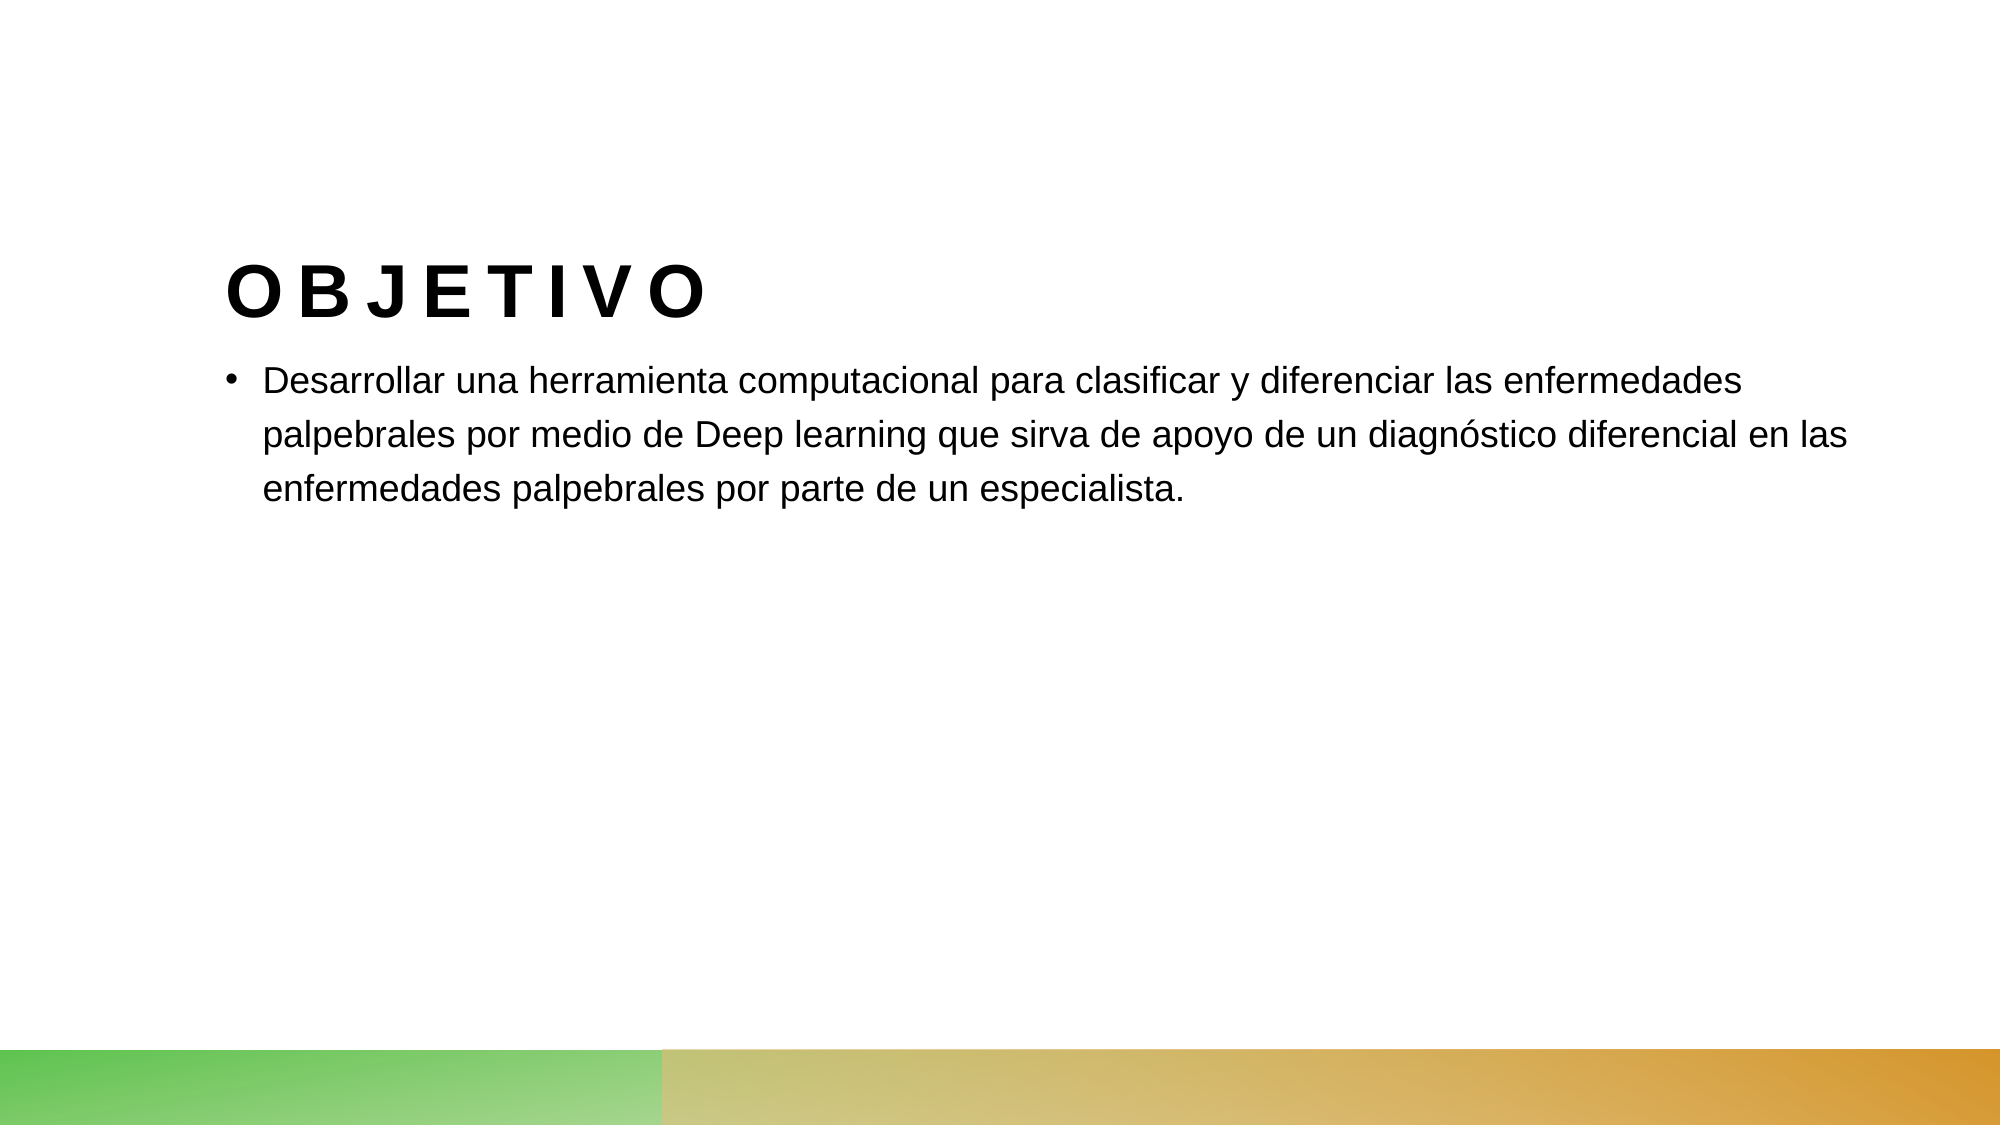

# Objetivo
Desarrollar una herramienta computacional para clasificar y diferenciar las enfermedades palpebrales por medio de Deep learning que sirva de apoyo de un diagnóstico diferencial en las enfermedades palpebrales por parte de un especialista.